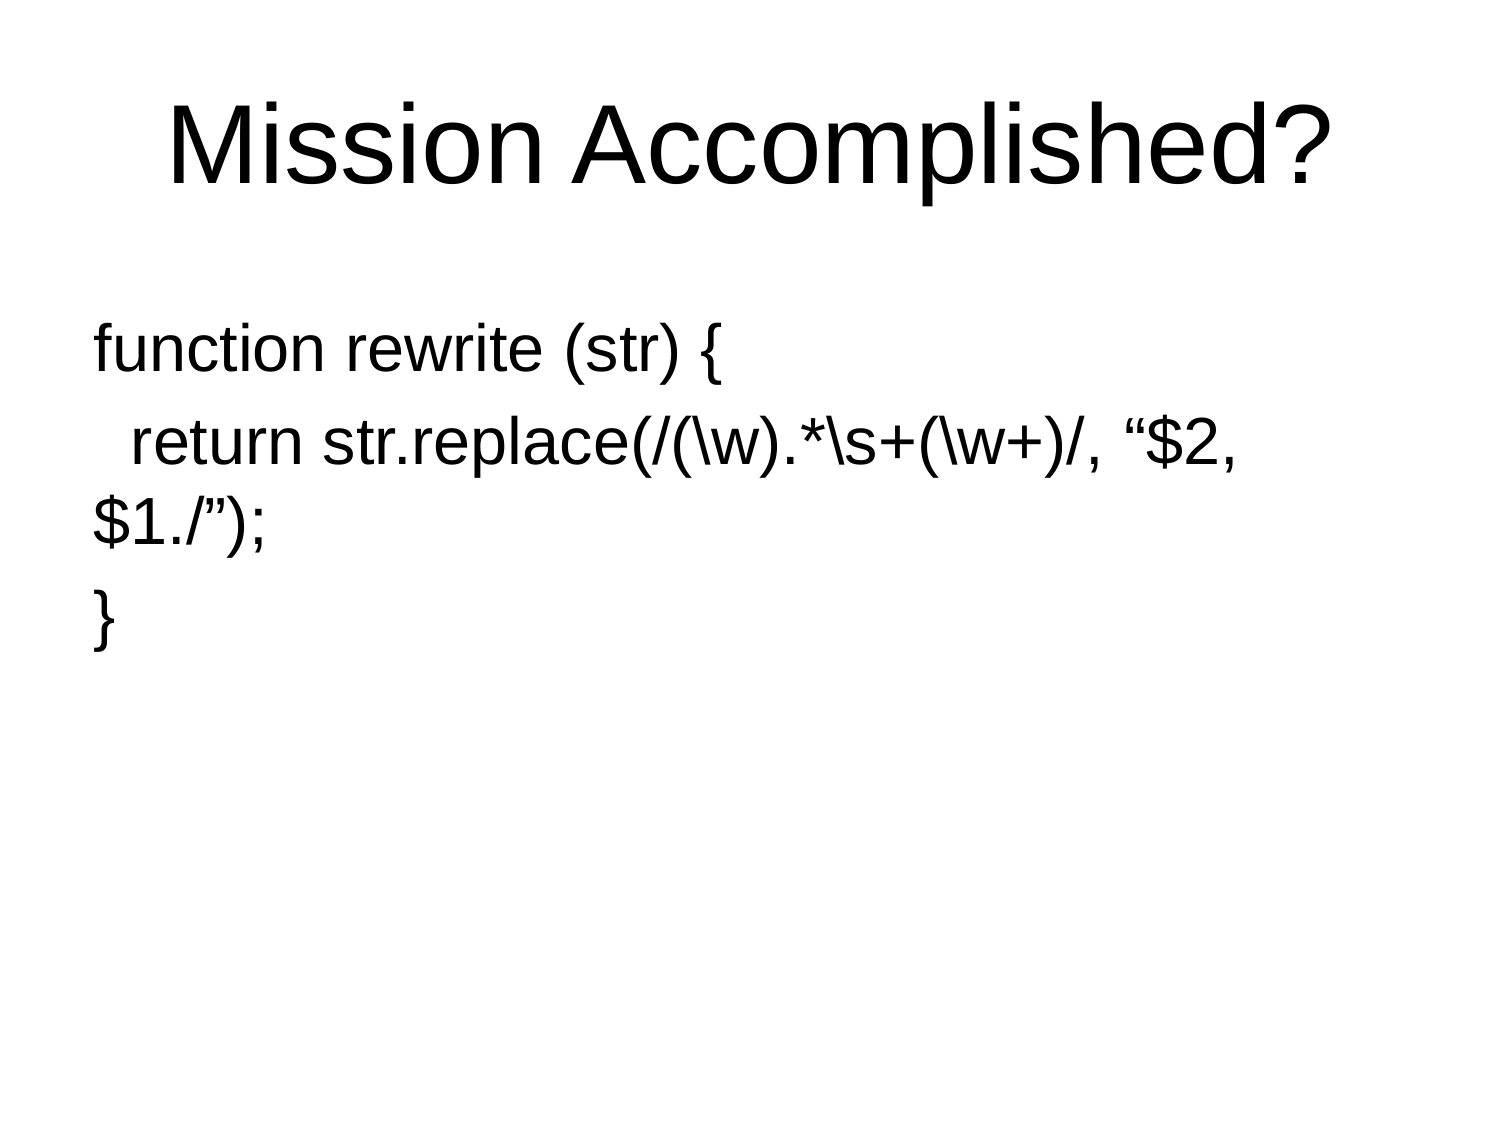

# Mission Accomplished?
function rewrite (str) {
  return str.replace(/(\w).*\s+(\w+)/, “$2, $1./”);
}